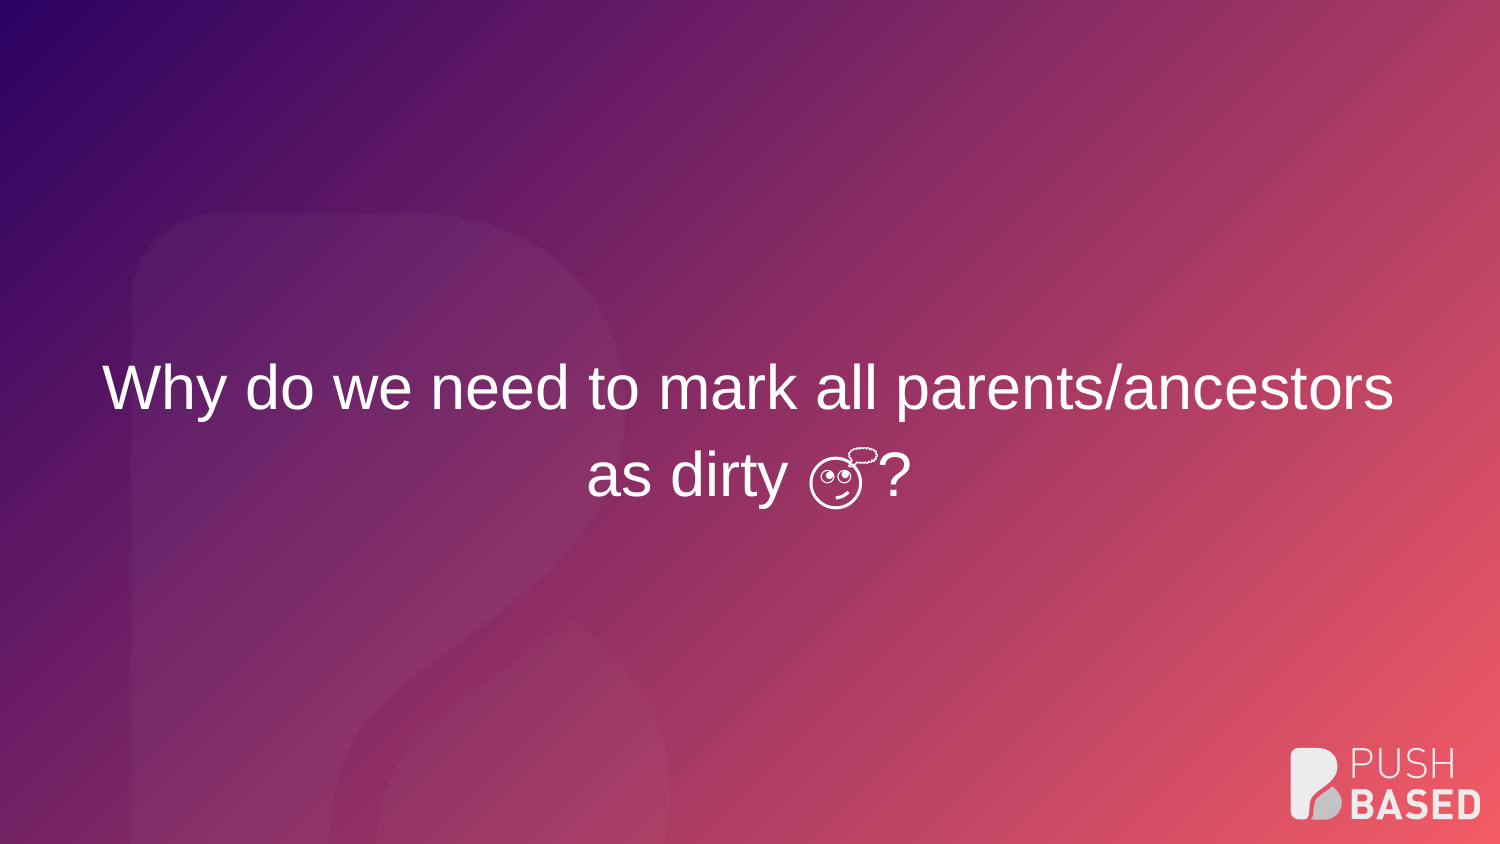

# Why do we need to mark all parents/ancestors as dirty 🤔?